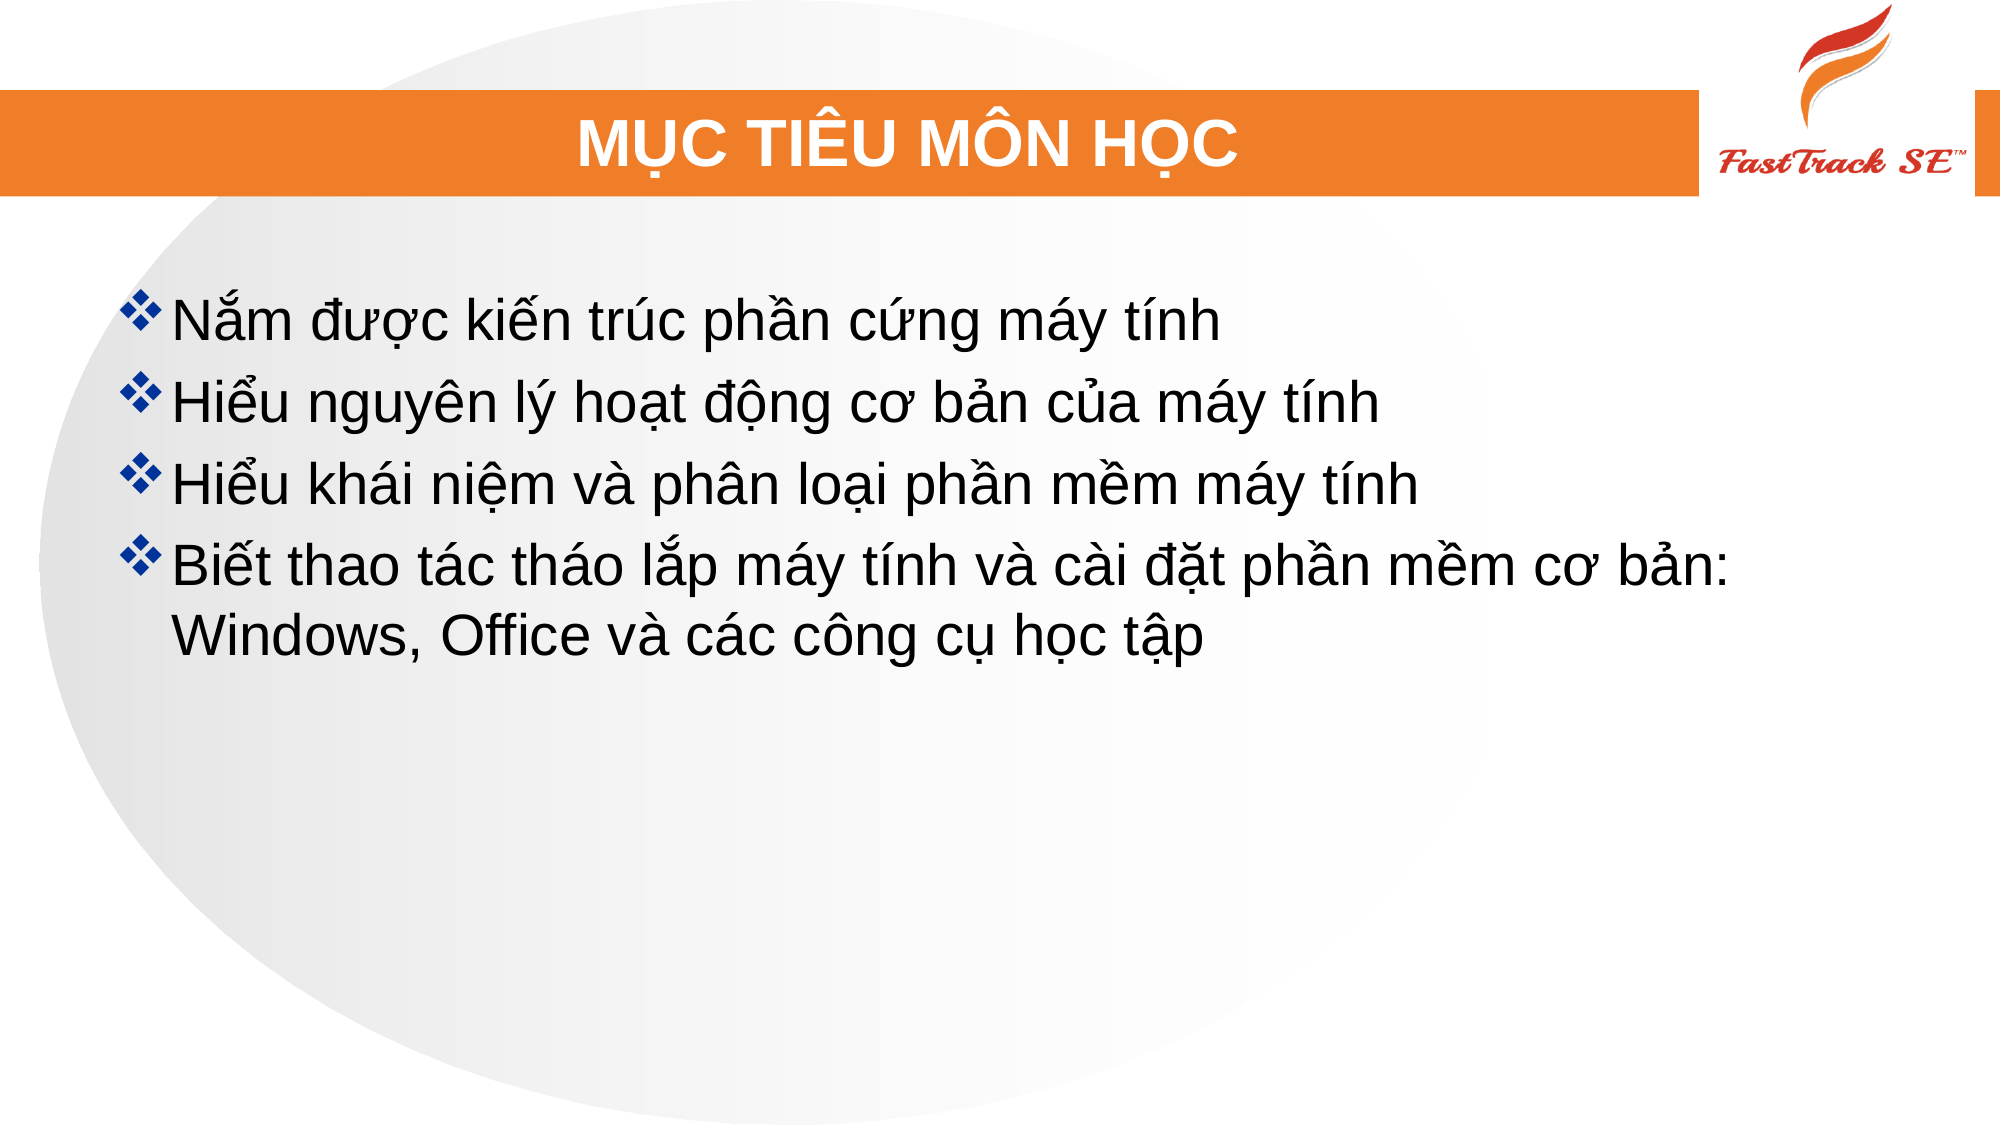

# MỤC TIÊU MÔN HỌC
Nắm được kiến trúc phần cứng máy tính
Hiểu nguyên lý hoạt động cơ bản của máy tính
Hiểu khái niệm và phân loại phần mềm máy tính
Biết thao tác tháo lắp máy tính và cài đặt phần mềm cơ bản: Windows, Office và các công cụ học tập